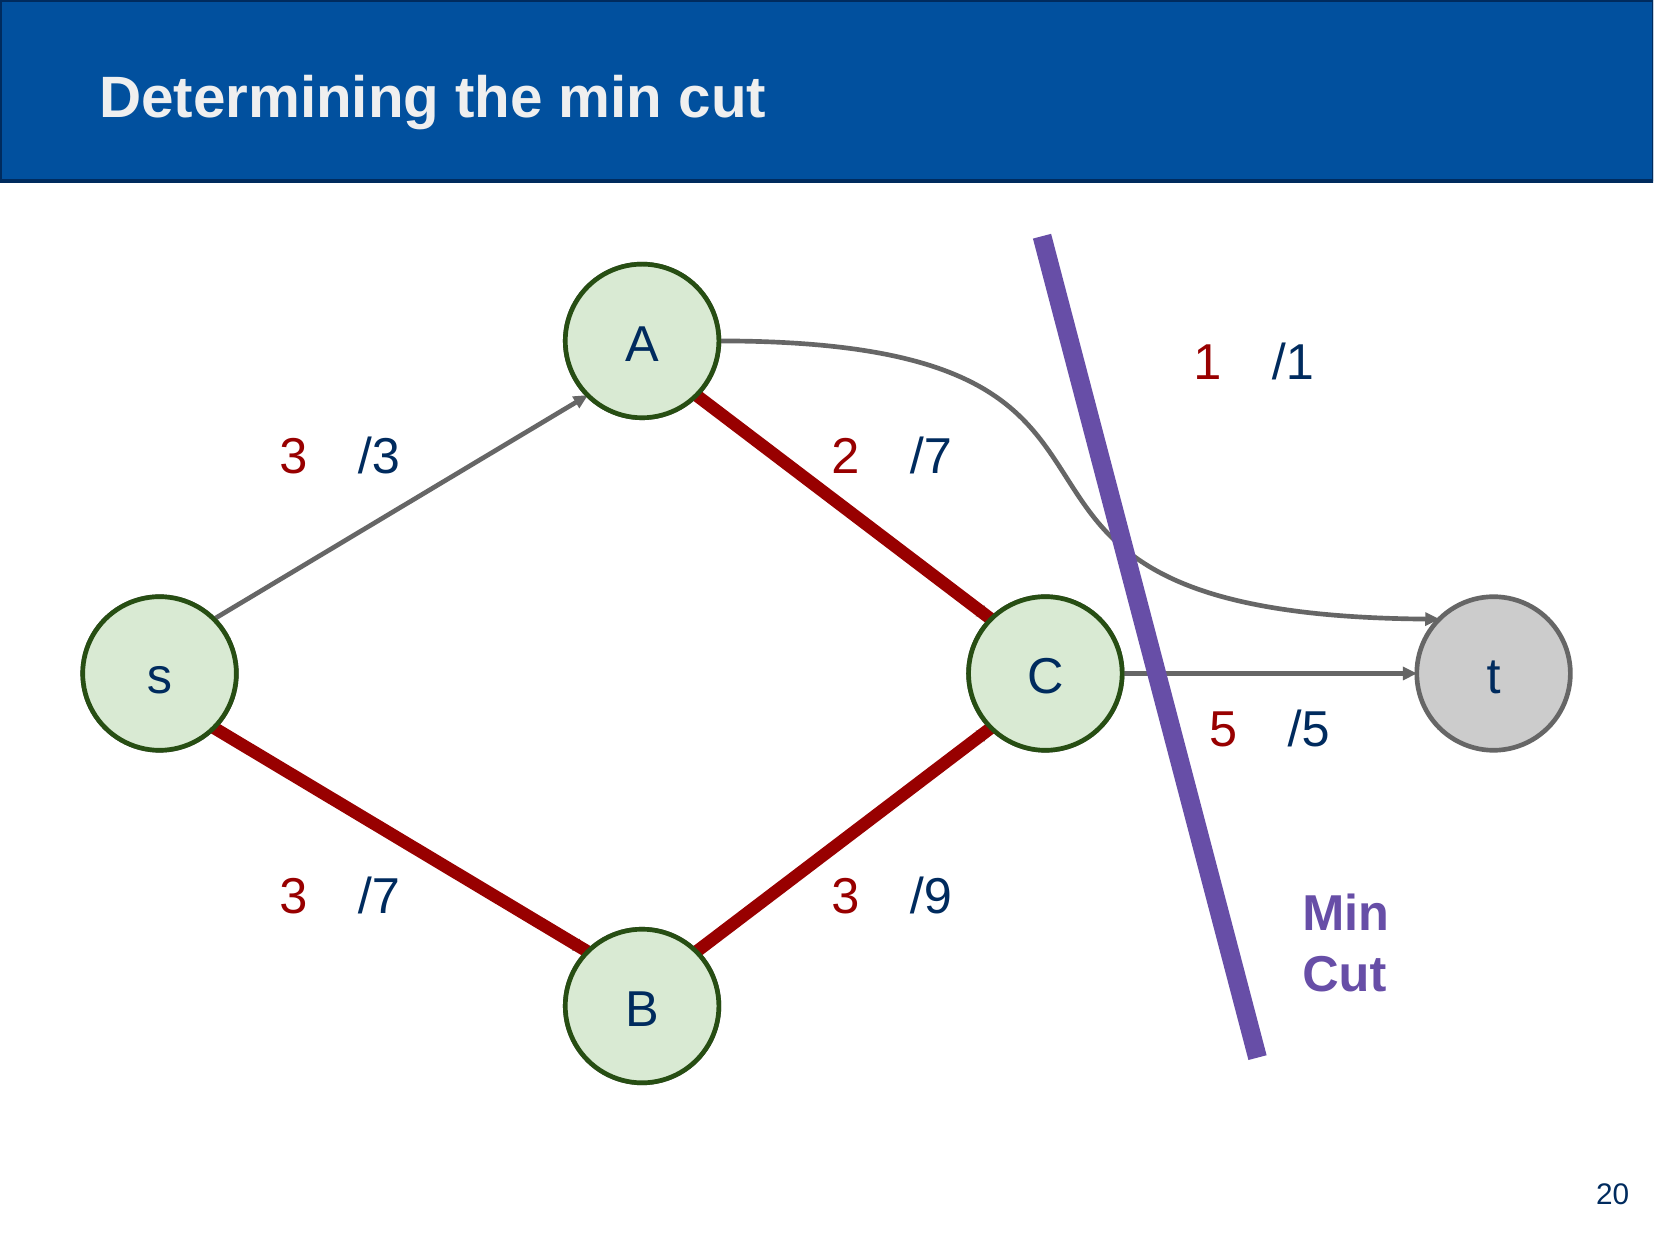

# Determining the min cut
Min Cut
A
A
/1
1
2
/3
3
/7
s
s
C
C
t
5
/5
/7
3
3
/9
B
B
20